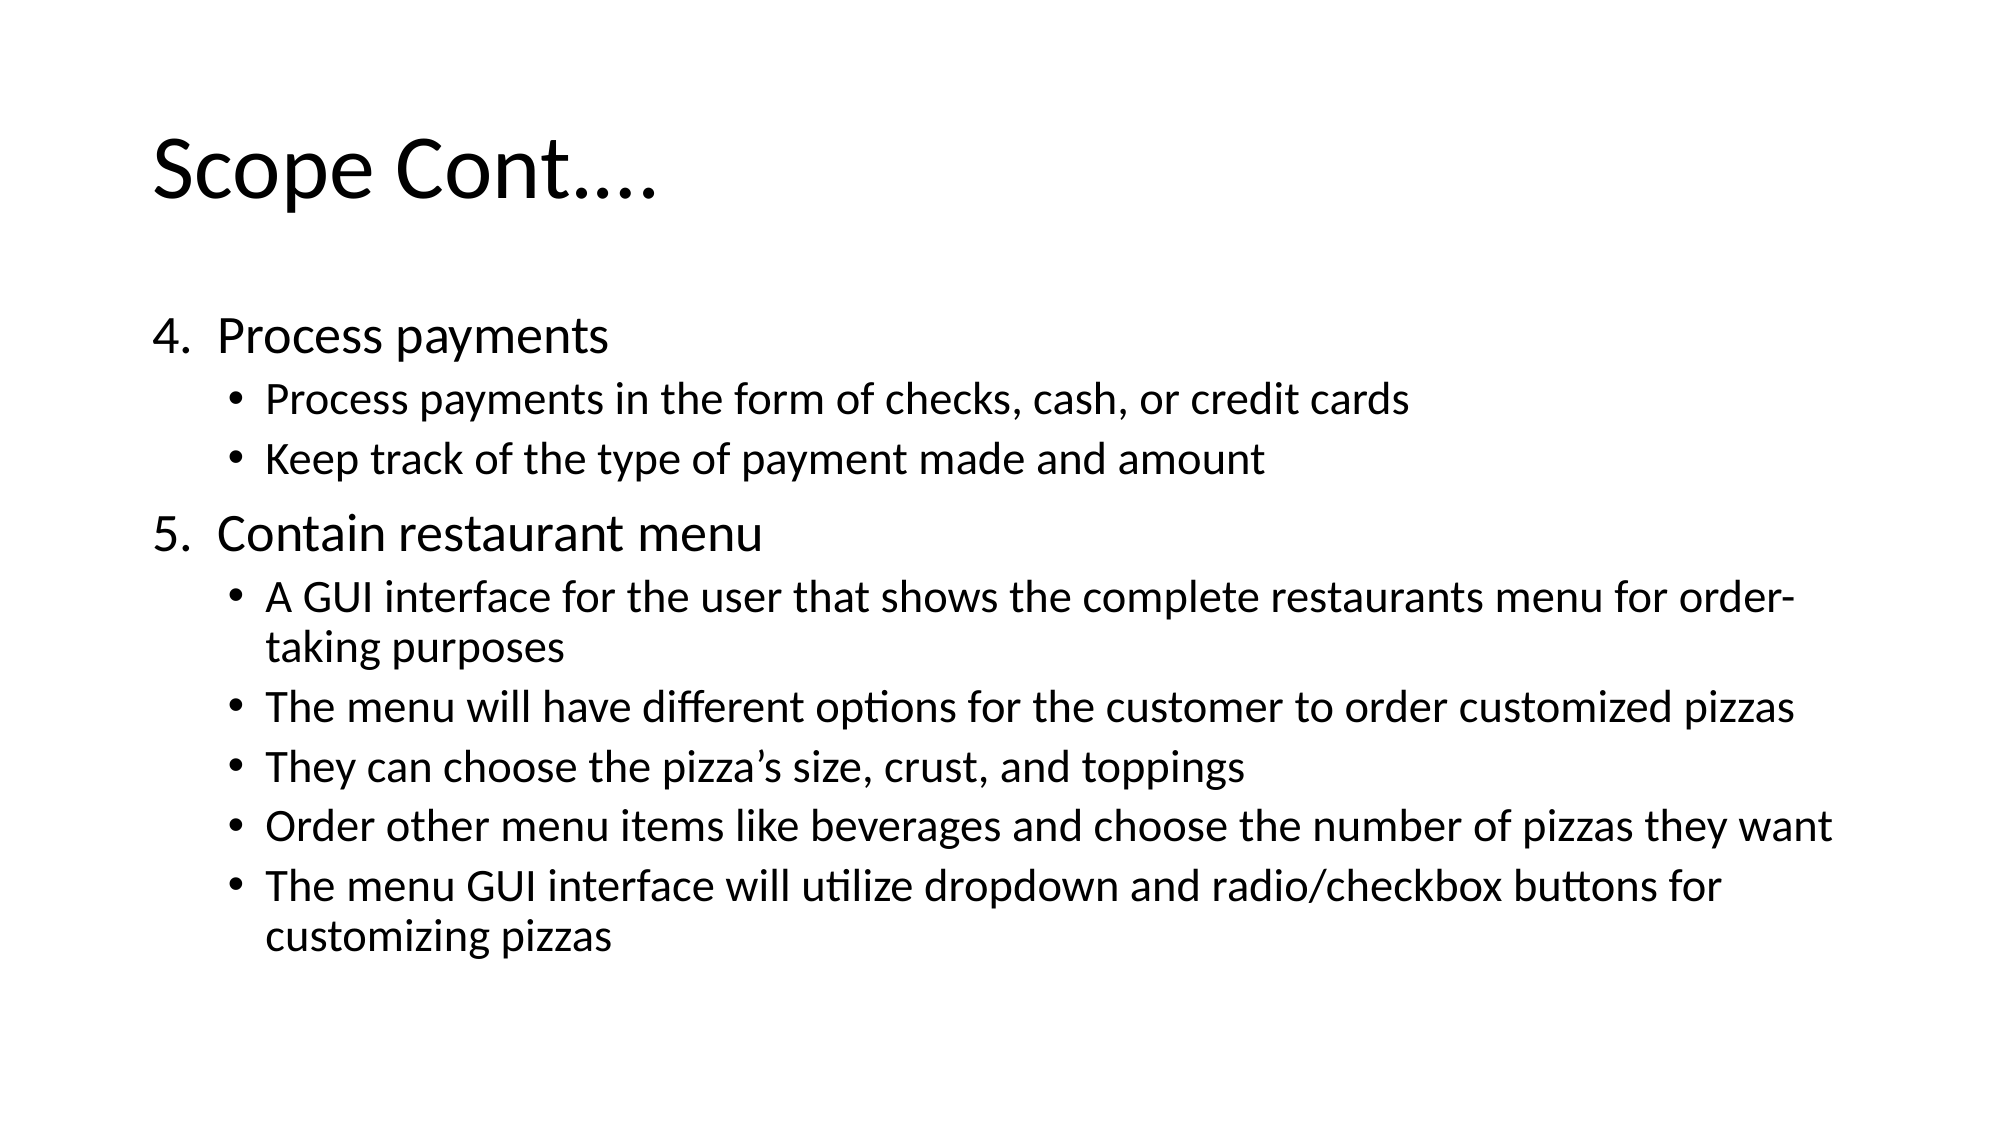

# Scope Cont.…
4.  Process payments
Process payments in the form of checks, cash, or credit cards
Keep track of the type of payment made and amount
5.  Contain restaurant menu
A GUI interface for the user that shows the complete restaurants menu for order-taking purposes
The menu will have different options for the customer to order customized pizzas
They can choose the pizza’s size, crust, and toppings
Order other menu items like beverages and choose the number of pizzas they want
The menu GUI interface will utilize dropdown and radio/checkbox buttons for customizing pizzas